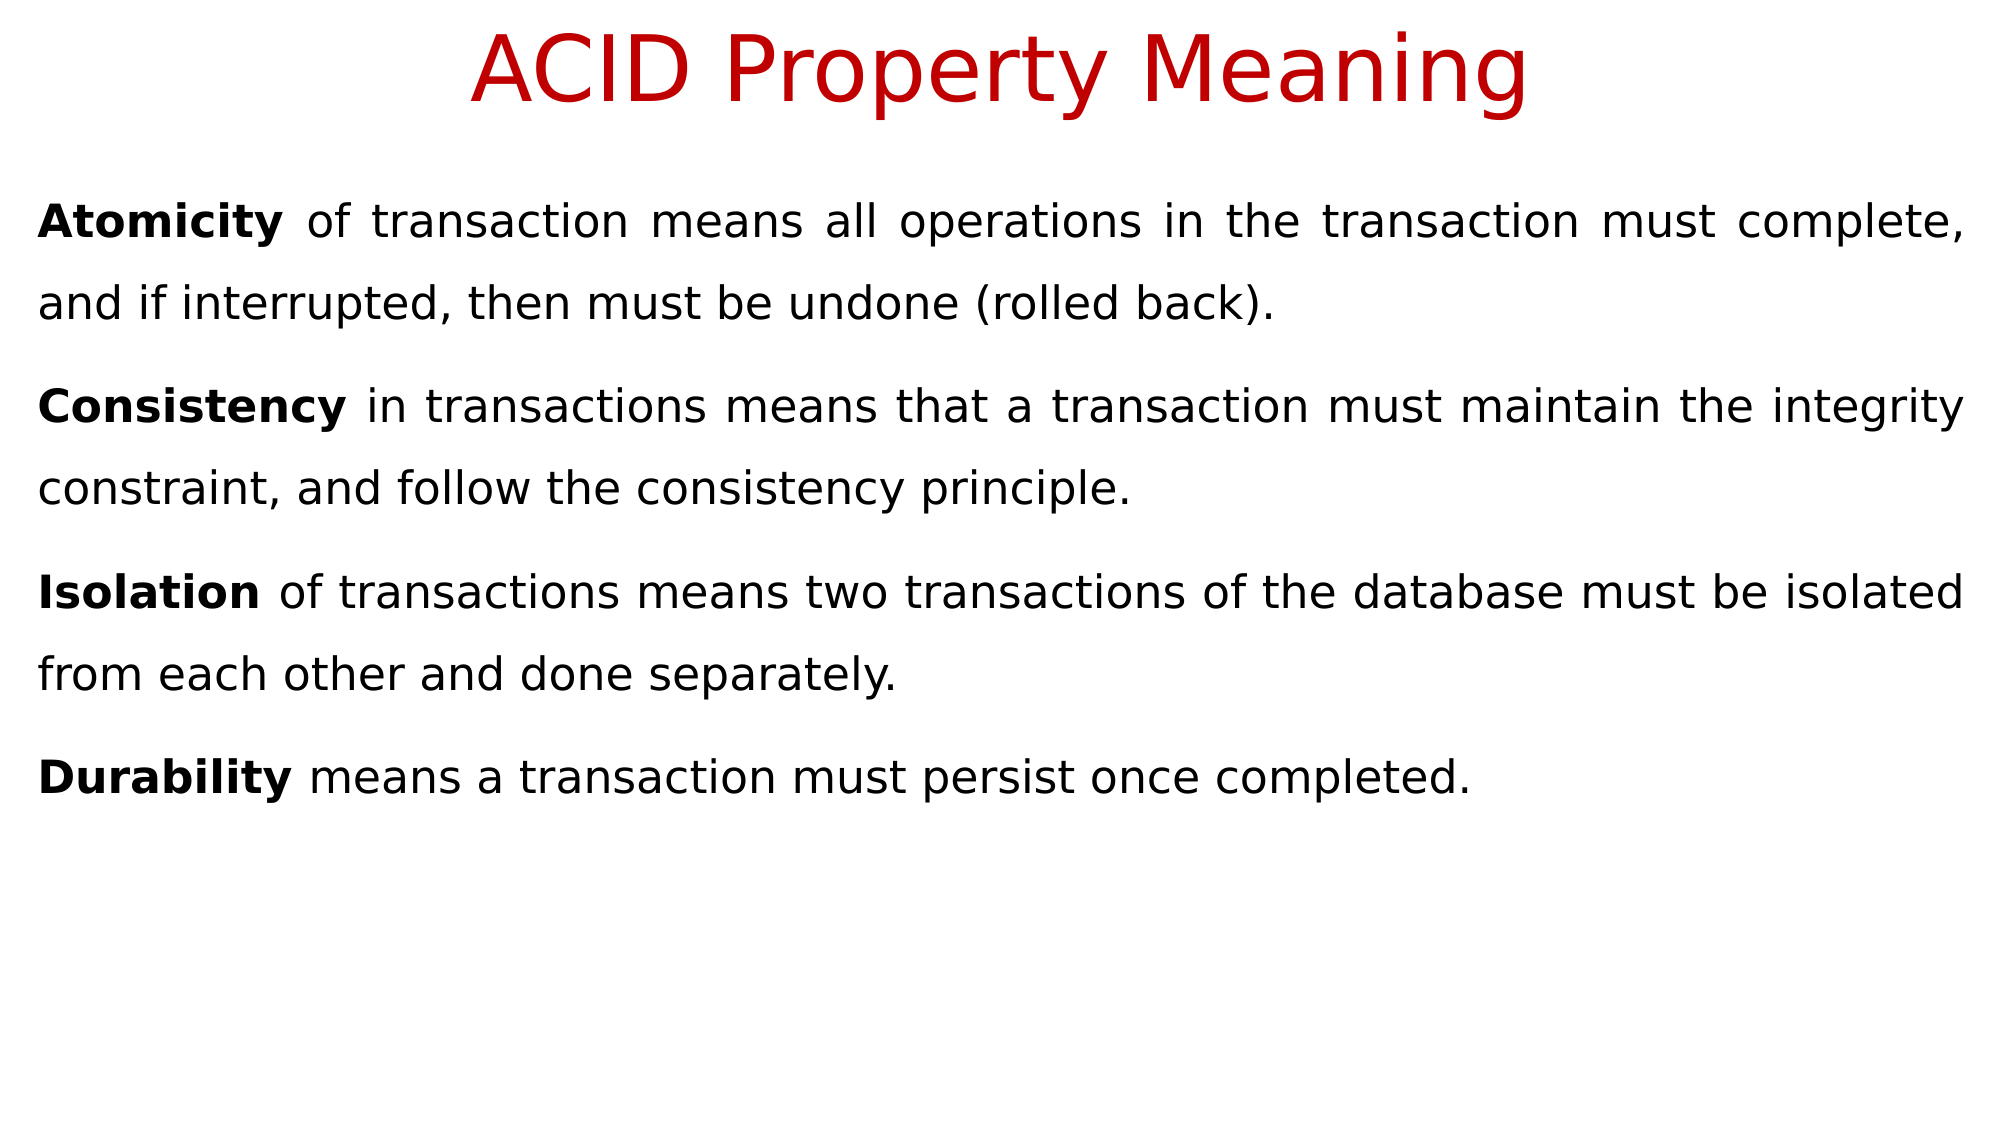

# ACID Property Meaning
Atomicity of transaction means all operations in the transaction must complete, and if interrupted, then must be undone (rolled back).
Consistency in transactions means that a transaction must maintain the integrity constraint, and follow the consistency principle.
Isolation of transactions means two transactions of the database must be isolated from each other and done separately.
Durability means a transaction must persist once completed.